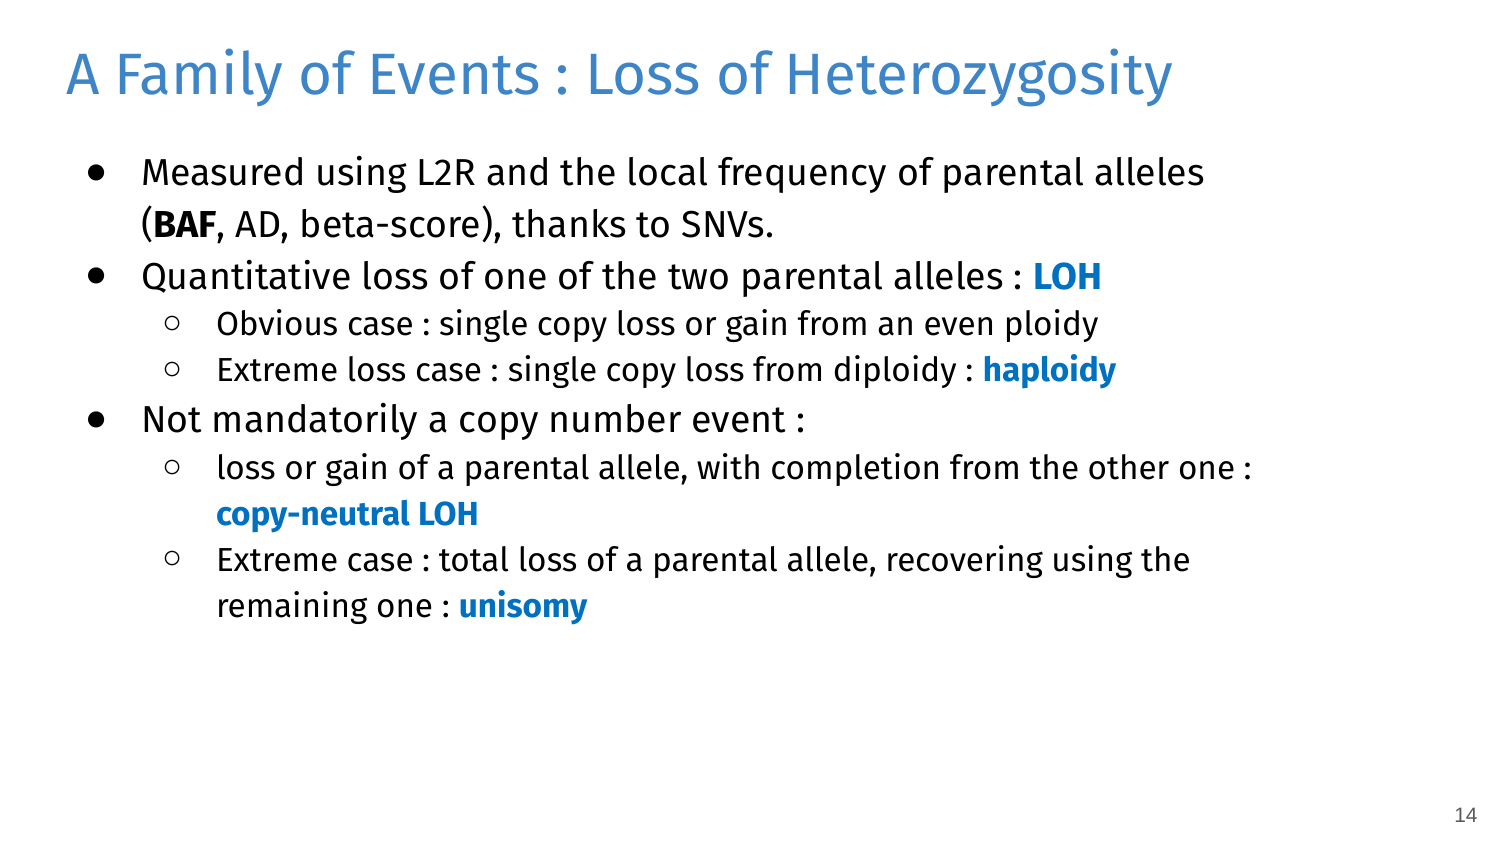

# A Family of Events : Loss of Heterozygosity
Measured using L2R and the local frequency of parental alleles (BAF, AD, beta-score), thanks to SNVs.
Quantitative loss of one of the two parental alleles : LOH
Obvious case : single copy loss or gain from an even ploidy
Extreme loss case : single copy loss from diploidy : haploidy
Not mandatorily a copy number event :
loss or gain of a parental allele, with completion from the other one : copy-neutral LOH
Extreme case : total loss of a parental allele, recovering using the remaining one : unisomy

14